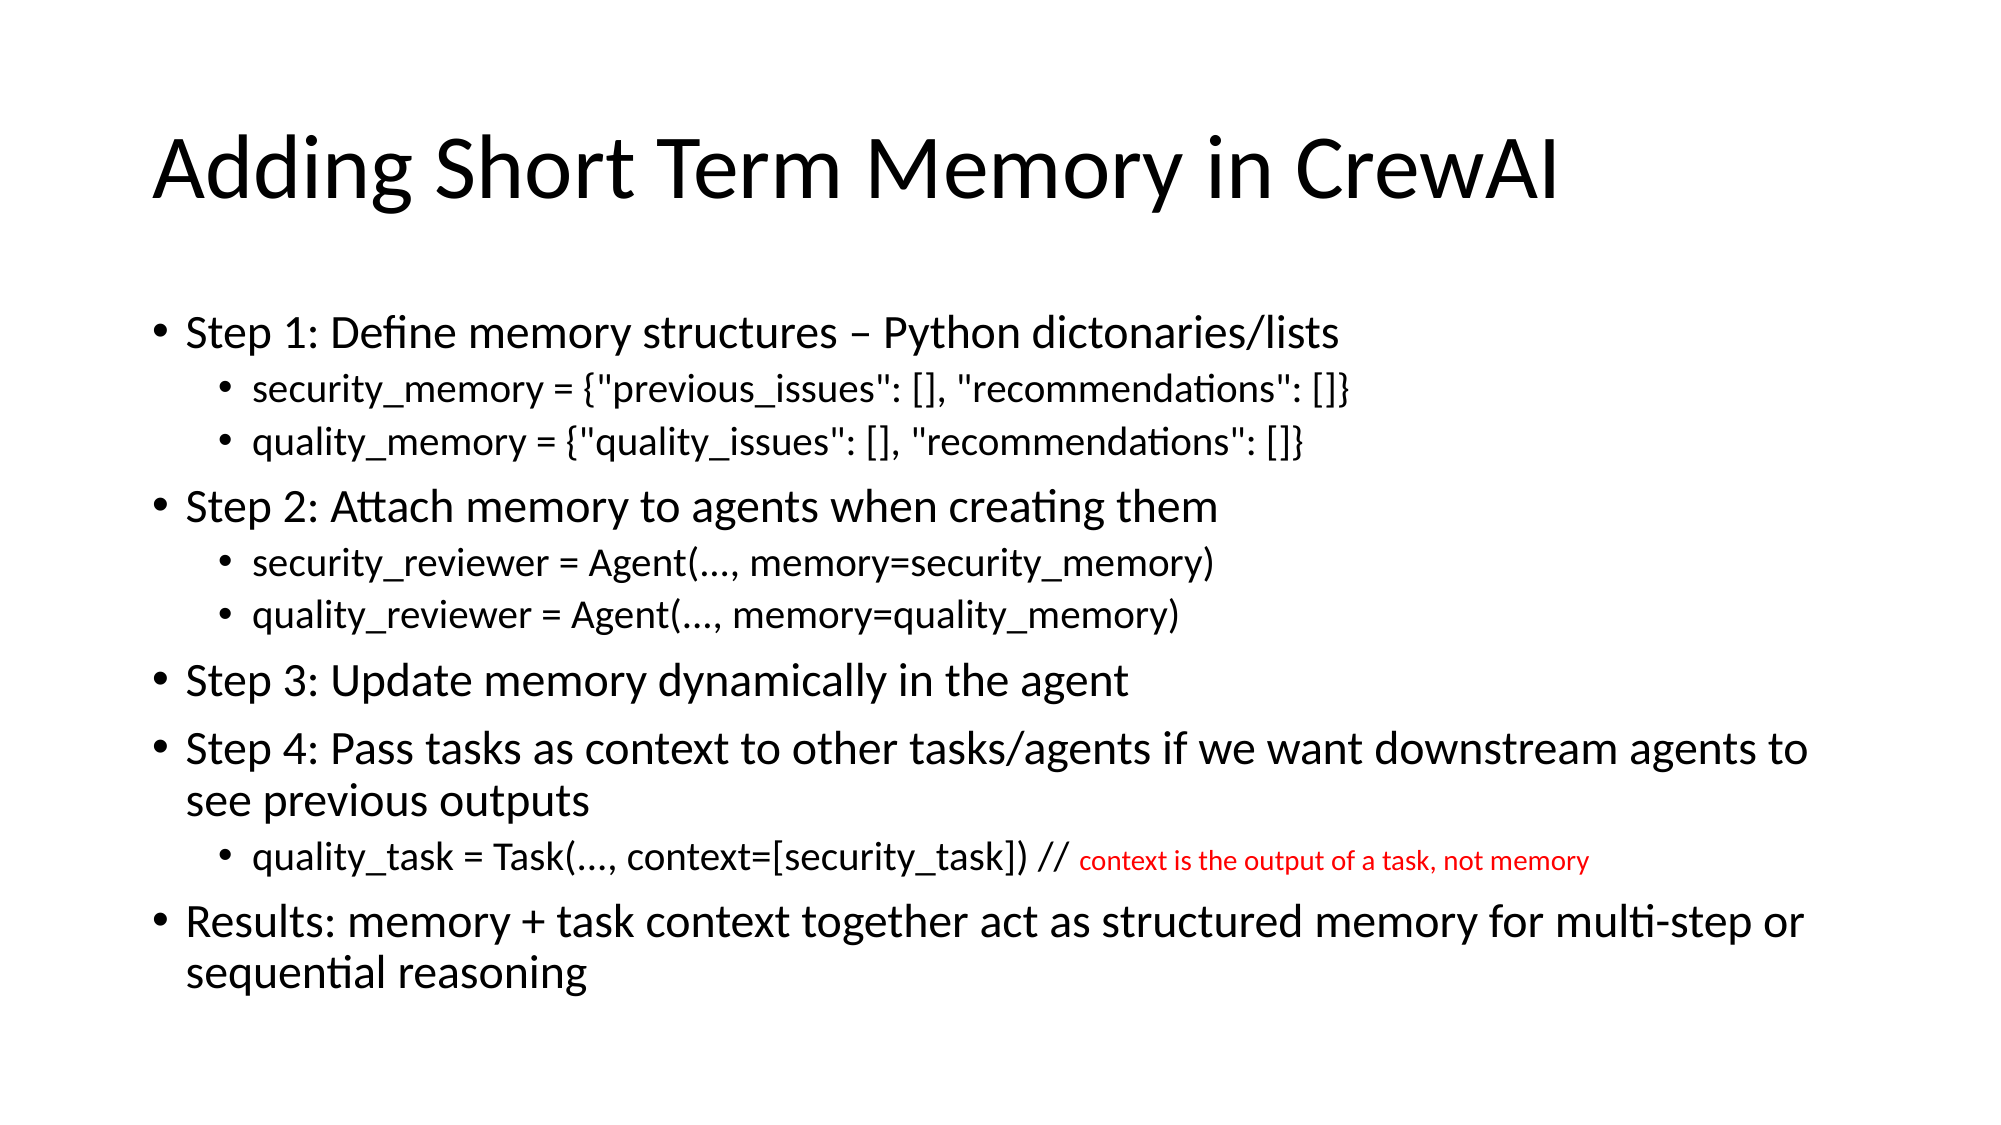

# Adding Short Term Memory in CrewAI
Step 1: Define memory structures – Python dictonaries/lists
security_memory = {"previous_issues": [], "recommendations": []}
quality_memory = {"quality_issues": [], "recommendations": []}
Step 2: Attach memory to agents when creating them
security_reviewer = Agent(..., memory=security_memory)
quality_reviewer = Agent(..., memory=quality_memory)
Step 3: Update memory dynamically in the agent
Step 4: Pass tasks as context to other tasks/agents if we want downstream agents to see previous outputs
quality_task = Task(..., context=[security_task]) // context is the output of a task, not memory
Results: memory + task context together act as structured memory for multi-step or sequential reasoning